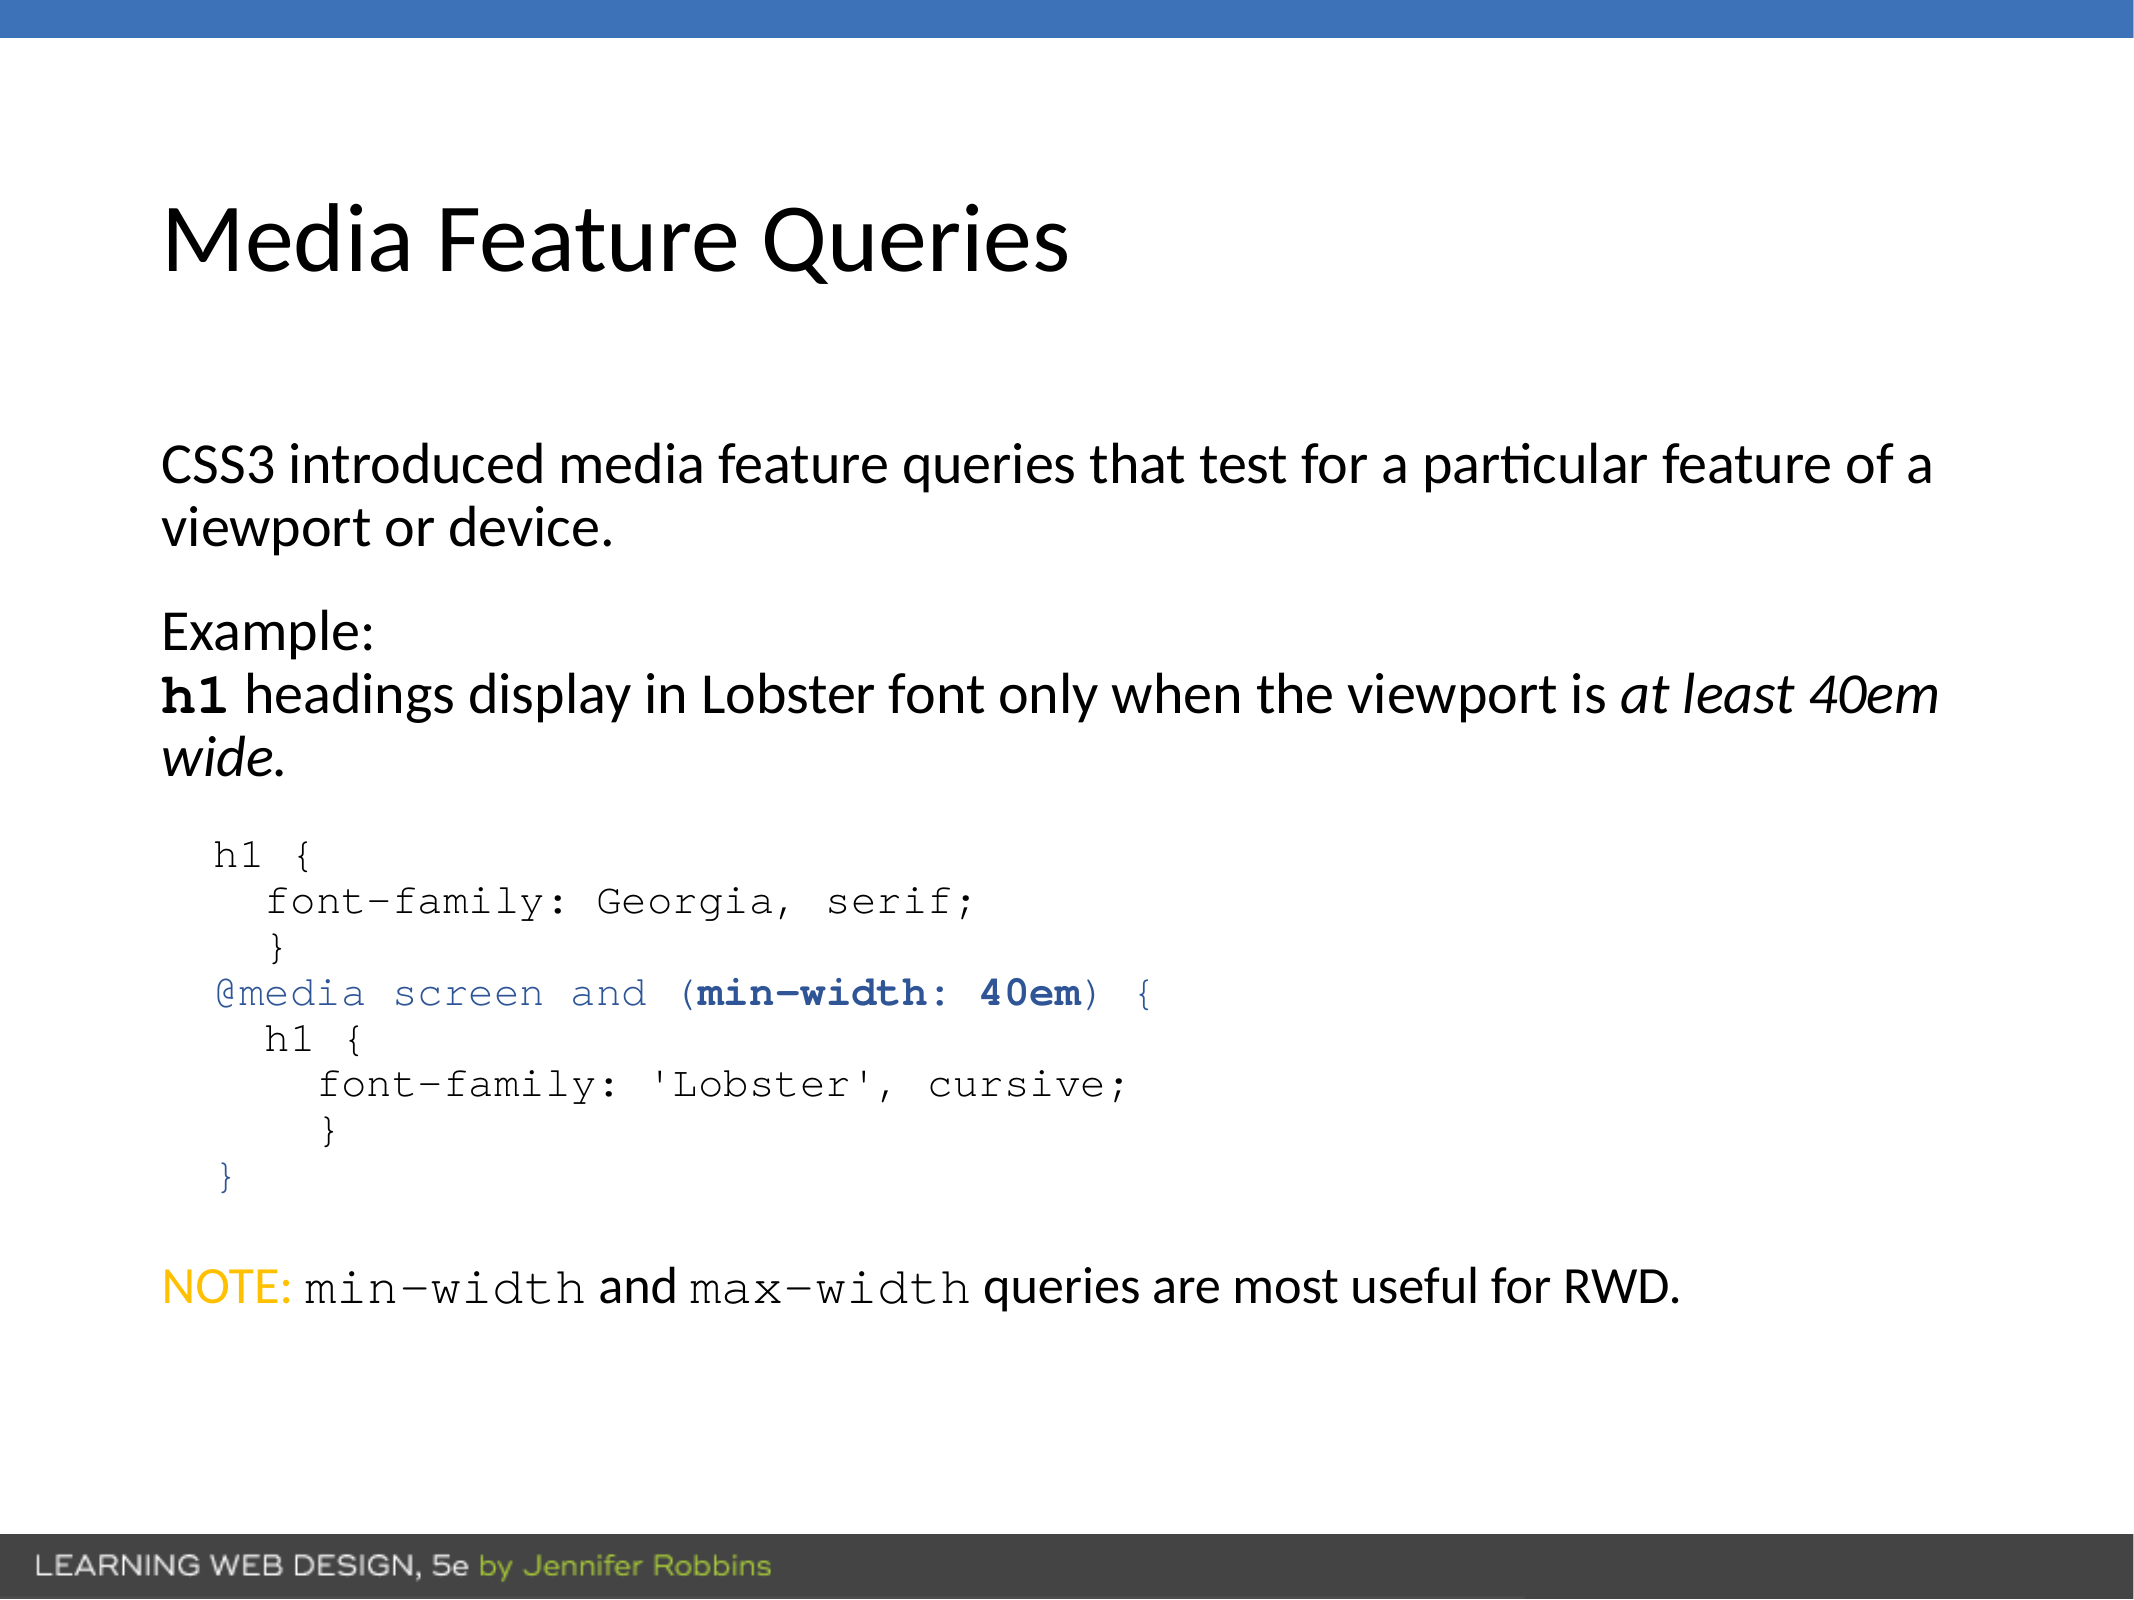

# Media Feature Queries
CSS3 introduced media feature queries that test for a particular feature of a viewport or device.
Example:
h1 headings display in Lobster font only when the viewport is at least 40em wide.
h1 {
  font-family: Georgia, serif;
  }
@media screen and (min-width: 40em) {
  h1 {
    font-family: 'Lobster', cursive;
    }
}
NOTE: min-width and max-width queries are most useful for RWD.